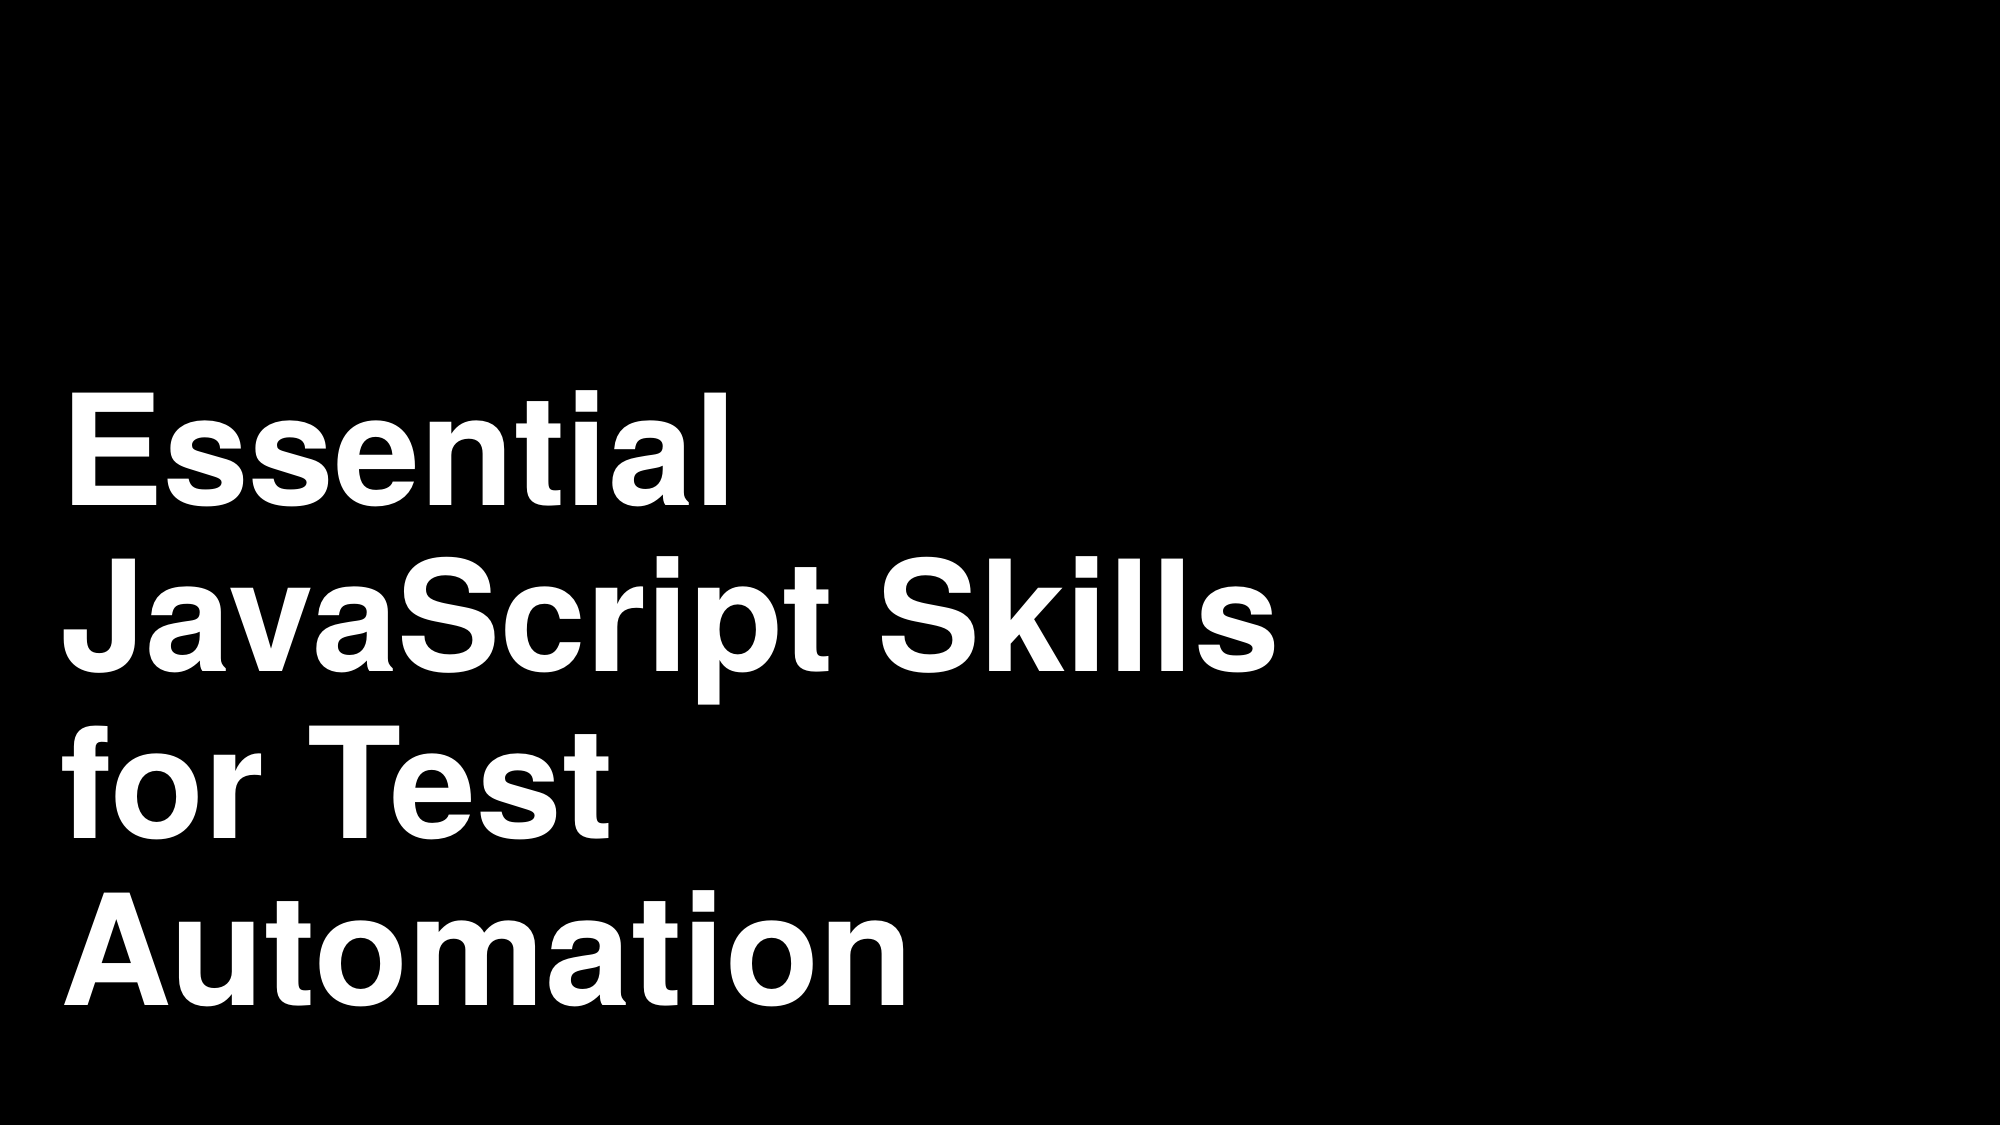

# Essential JavaScript Skills for Test Automation